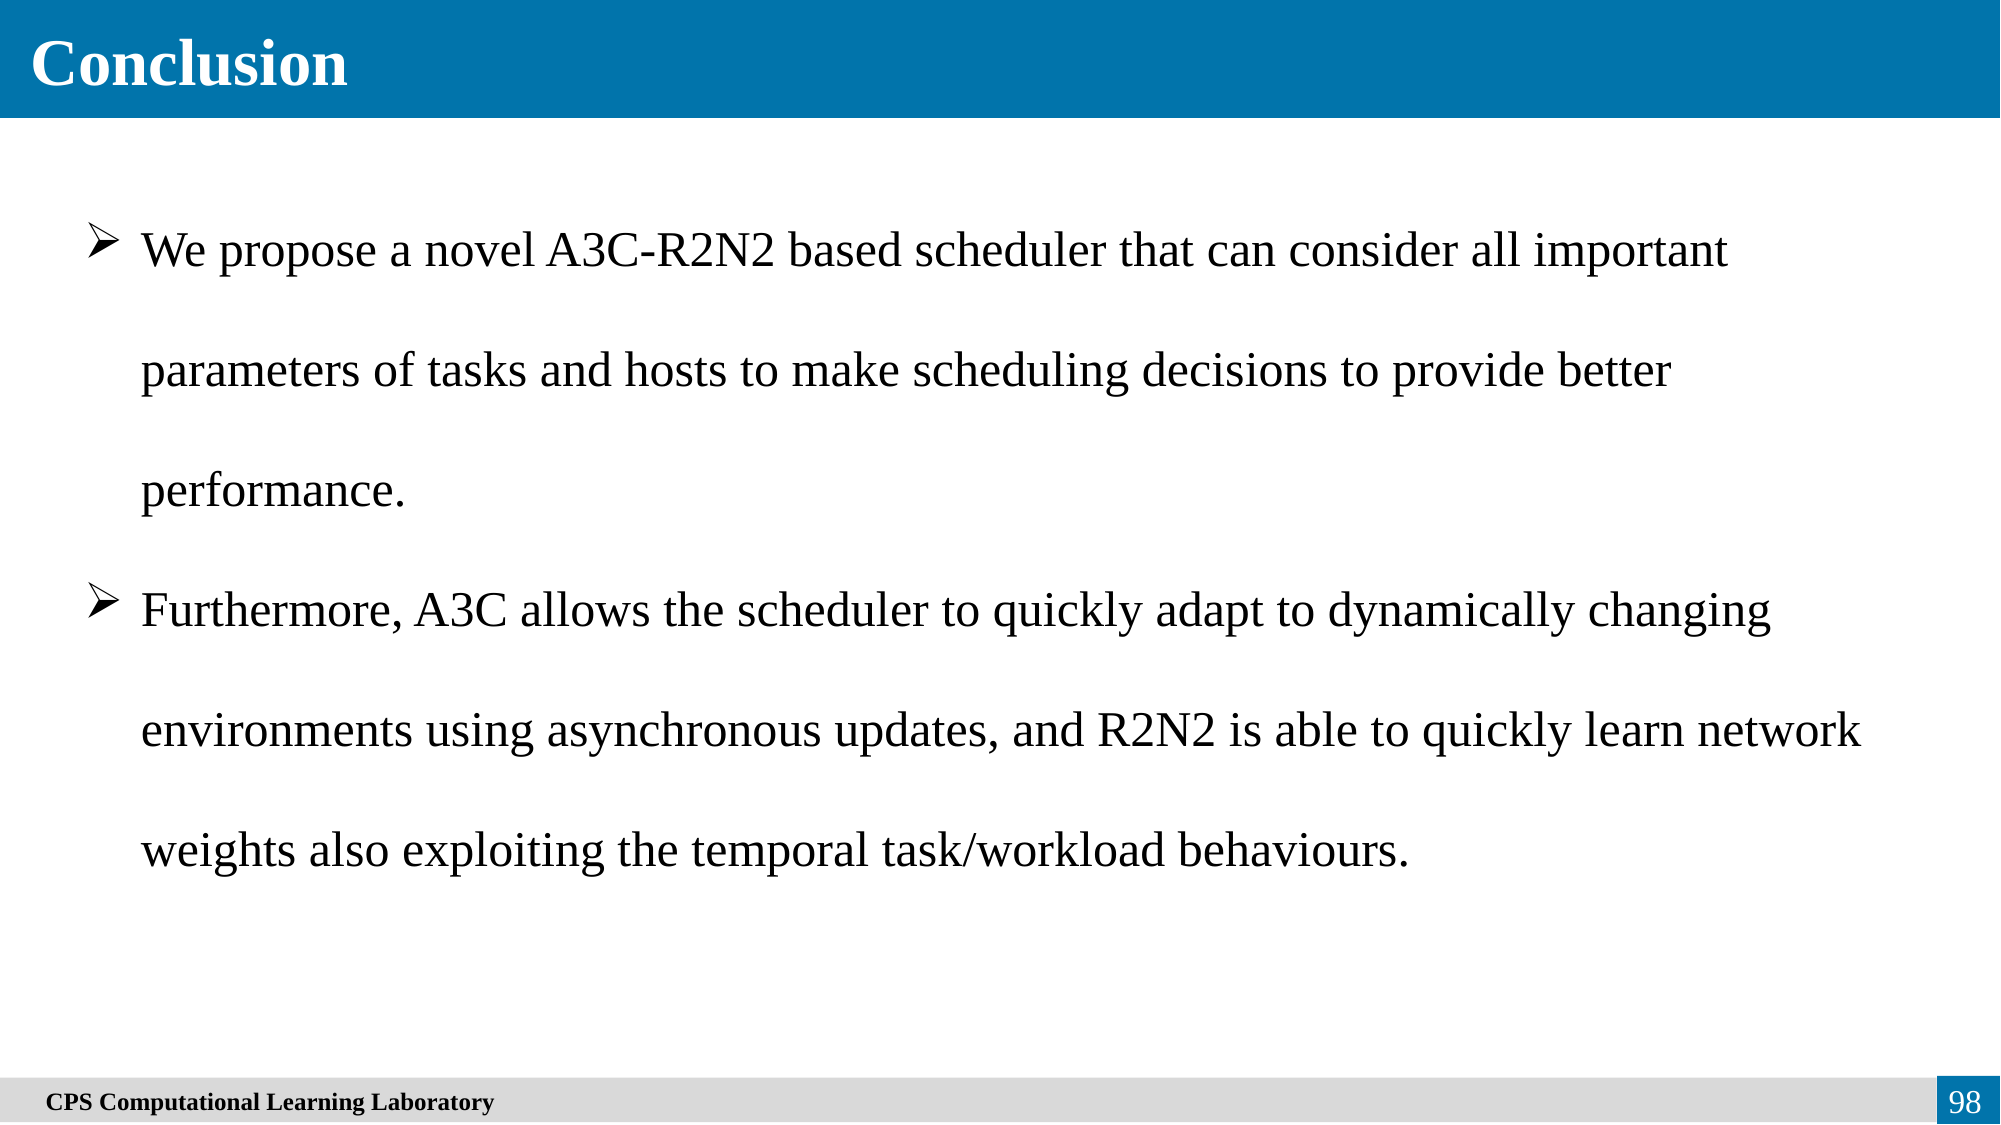

Conclusion
We propose a novel A3C-R2N2 based scheduler that can consider all important parameters of tasks and hosts to make scheduling decisions to provide better performance.
Furthermore, A3C allows the scheduler to quickly adapt to dynamically changing environments using asynchronous updates, and R2N2 is able to quickly learn network weights also exploiting the temporal task/workload behaviours.
98
　CPS Computational Learning Laboratory